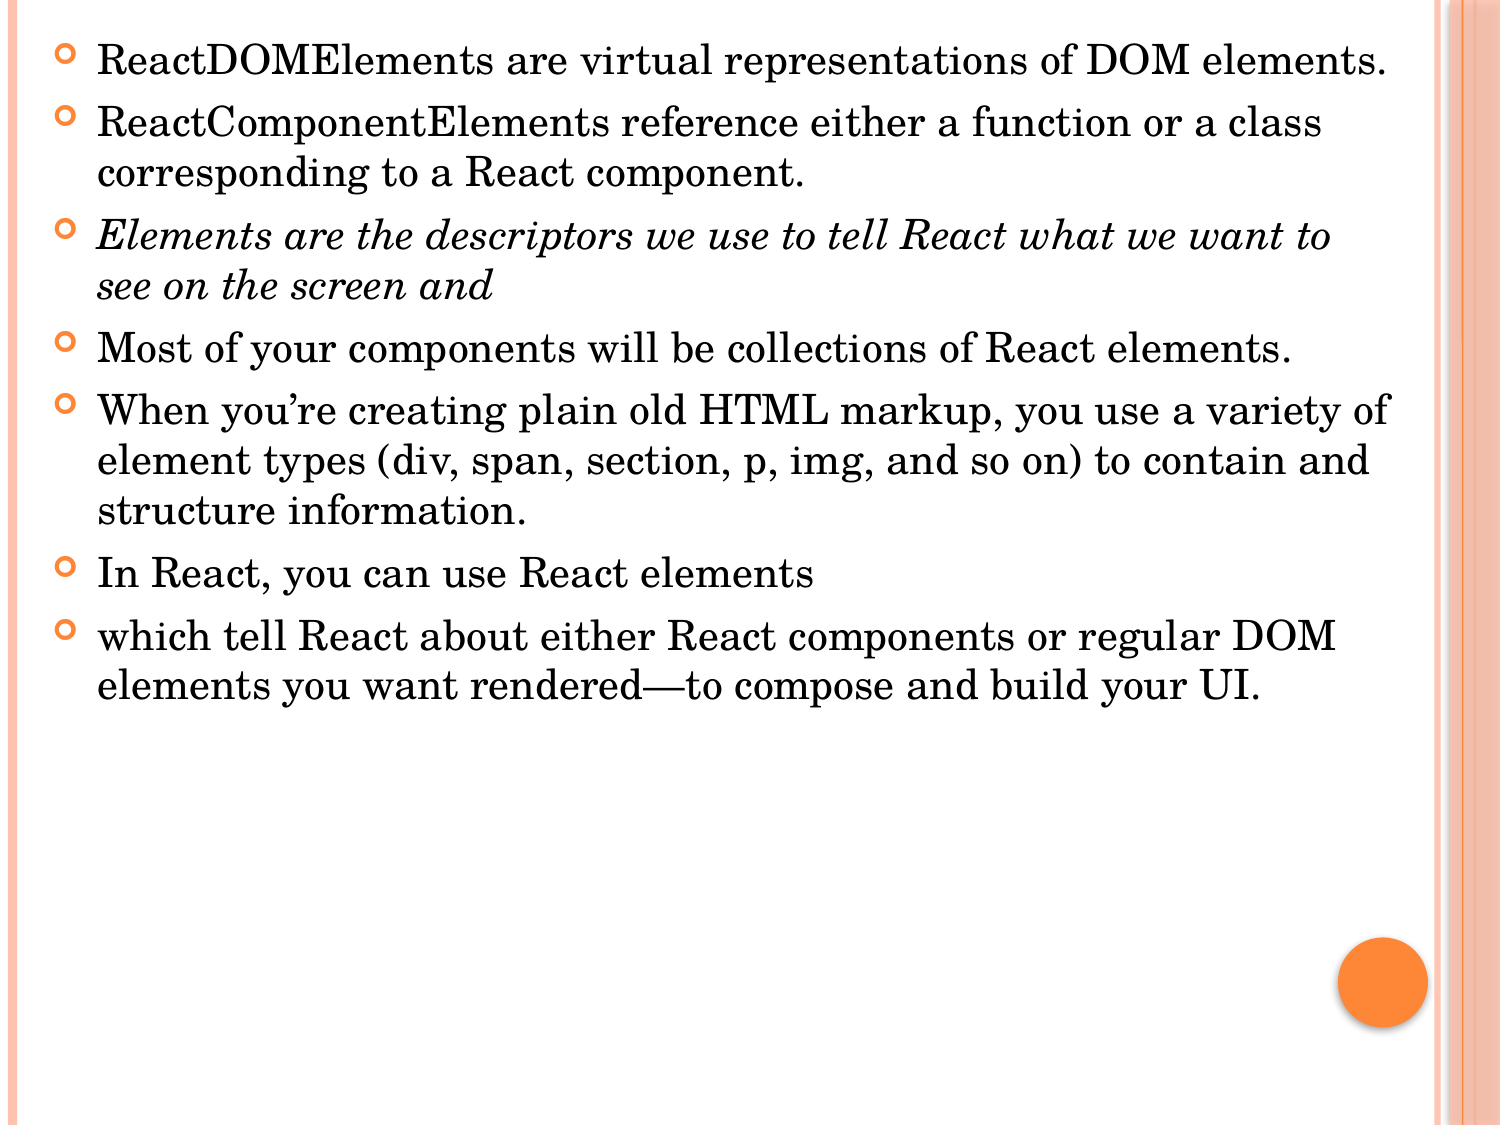

ReactDOMElements are virtual representations of DOM elements.
ReactComponentElements reference either a function or a class corresponding to a React component.
Elements are the descriptors we use to tell React what we want to see on the screen and
Most of your components will be collections of React elements.
When you’re creating plain old HTML markup, you use a variety of element types (div, span, section, p, img, and so on) to contain and structure information.
In React, you can use React elements
which tell React about either React components or regular DOM elements you want rendered—to compose and build your UI.